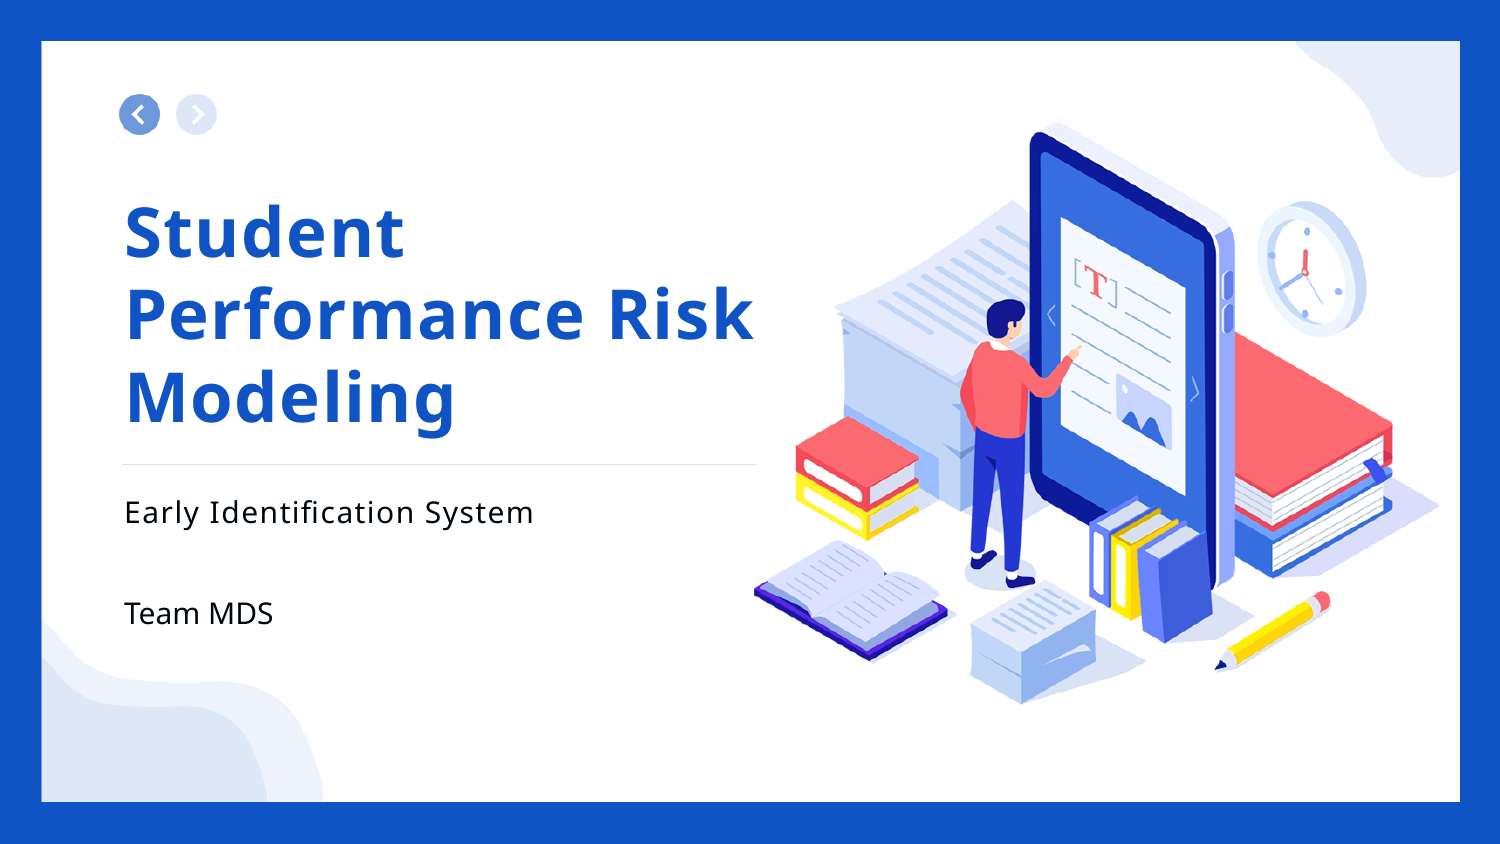

Student Performance Risk Modeling

Early Identification System
Team MDS